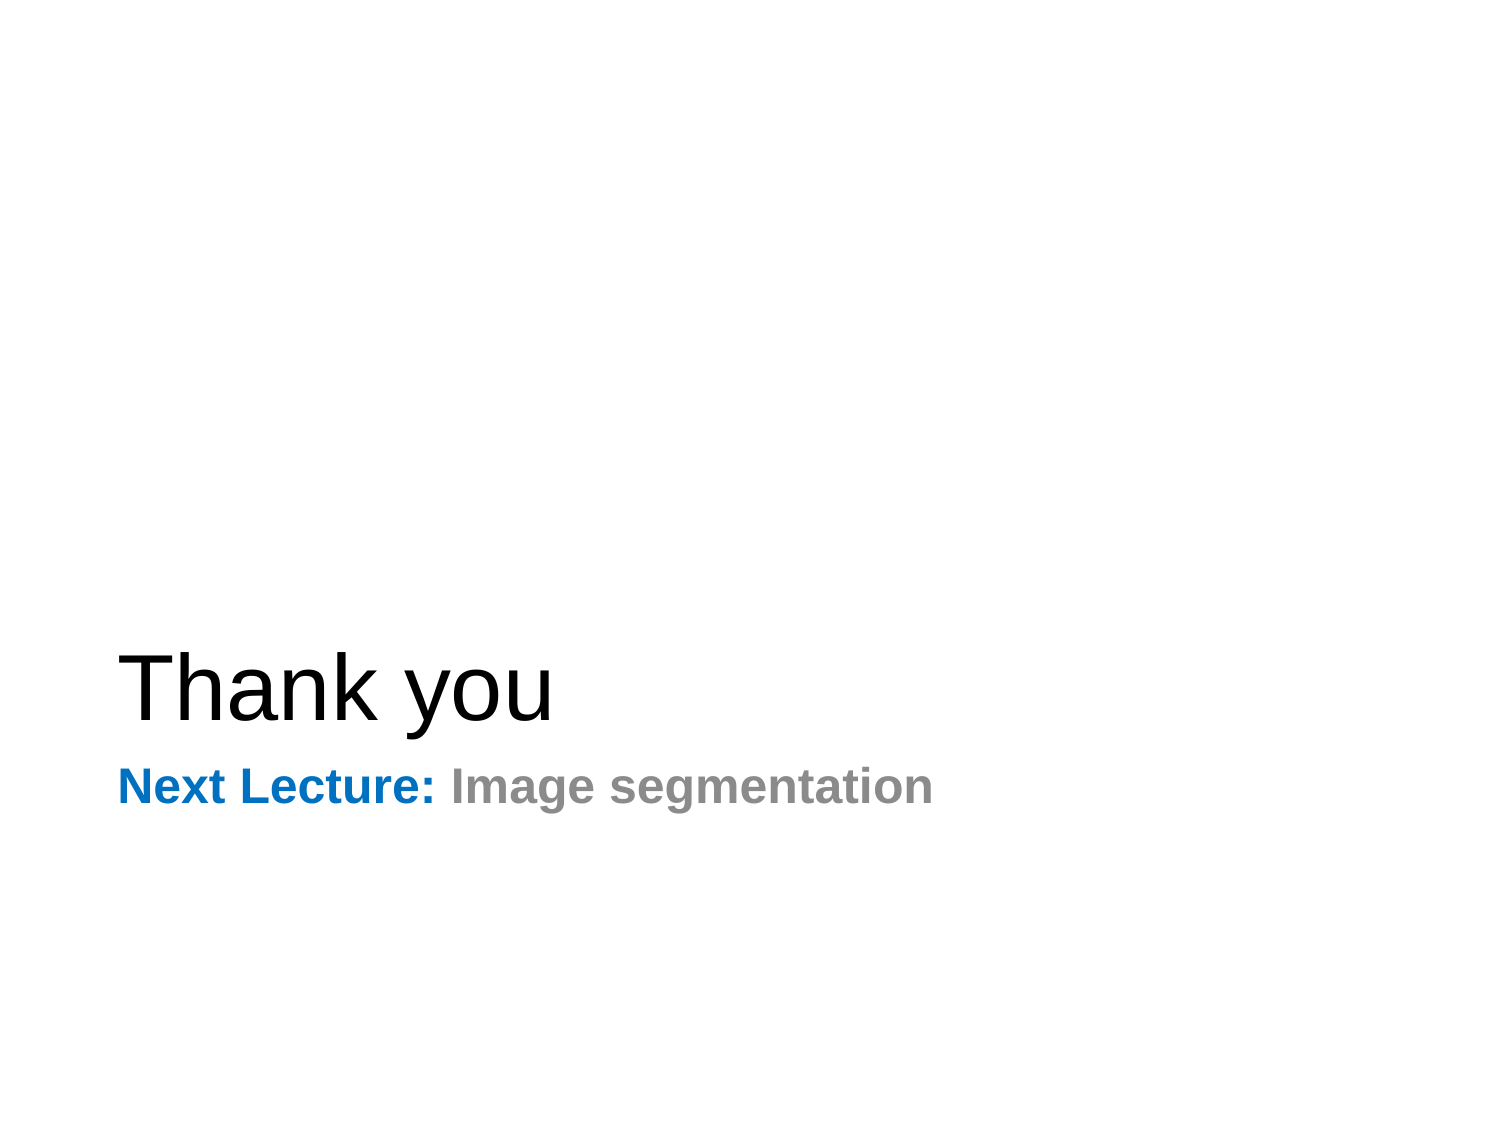

# Thank you
Next Lecture: Image segmentation